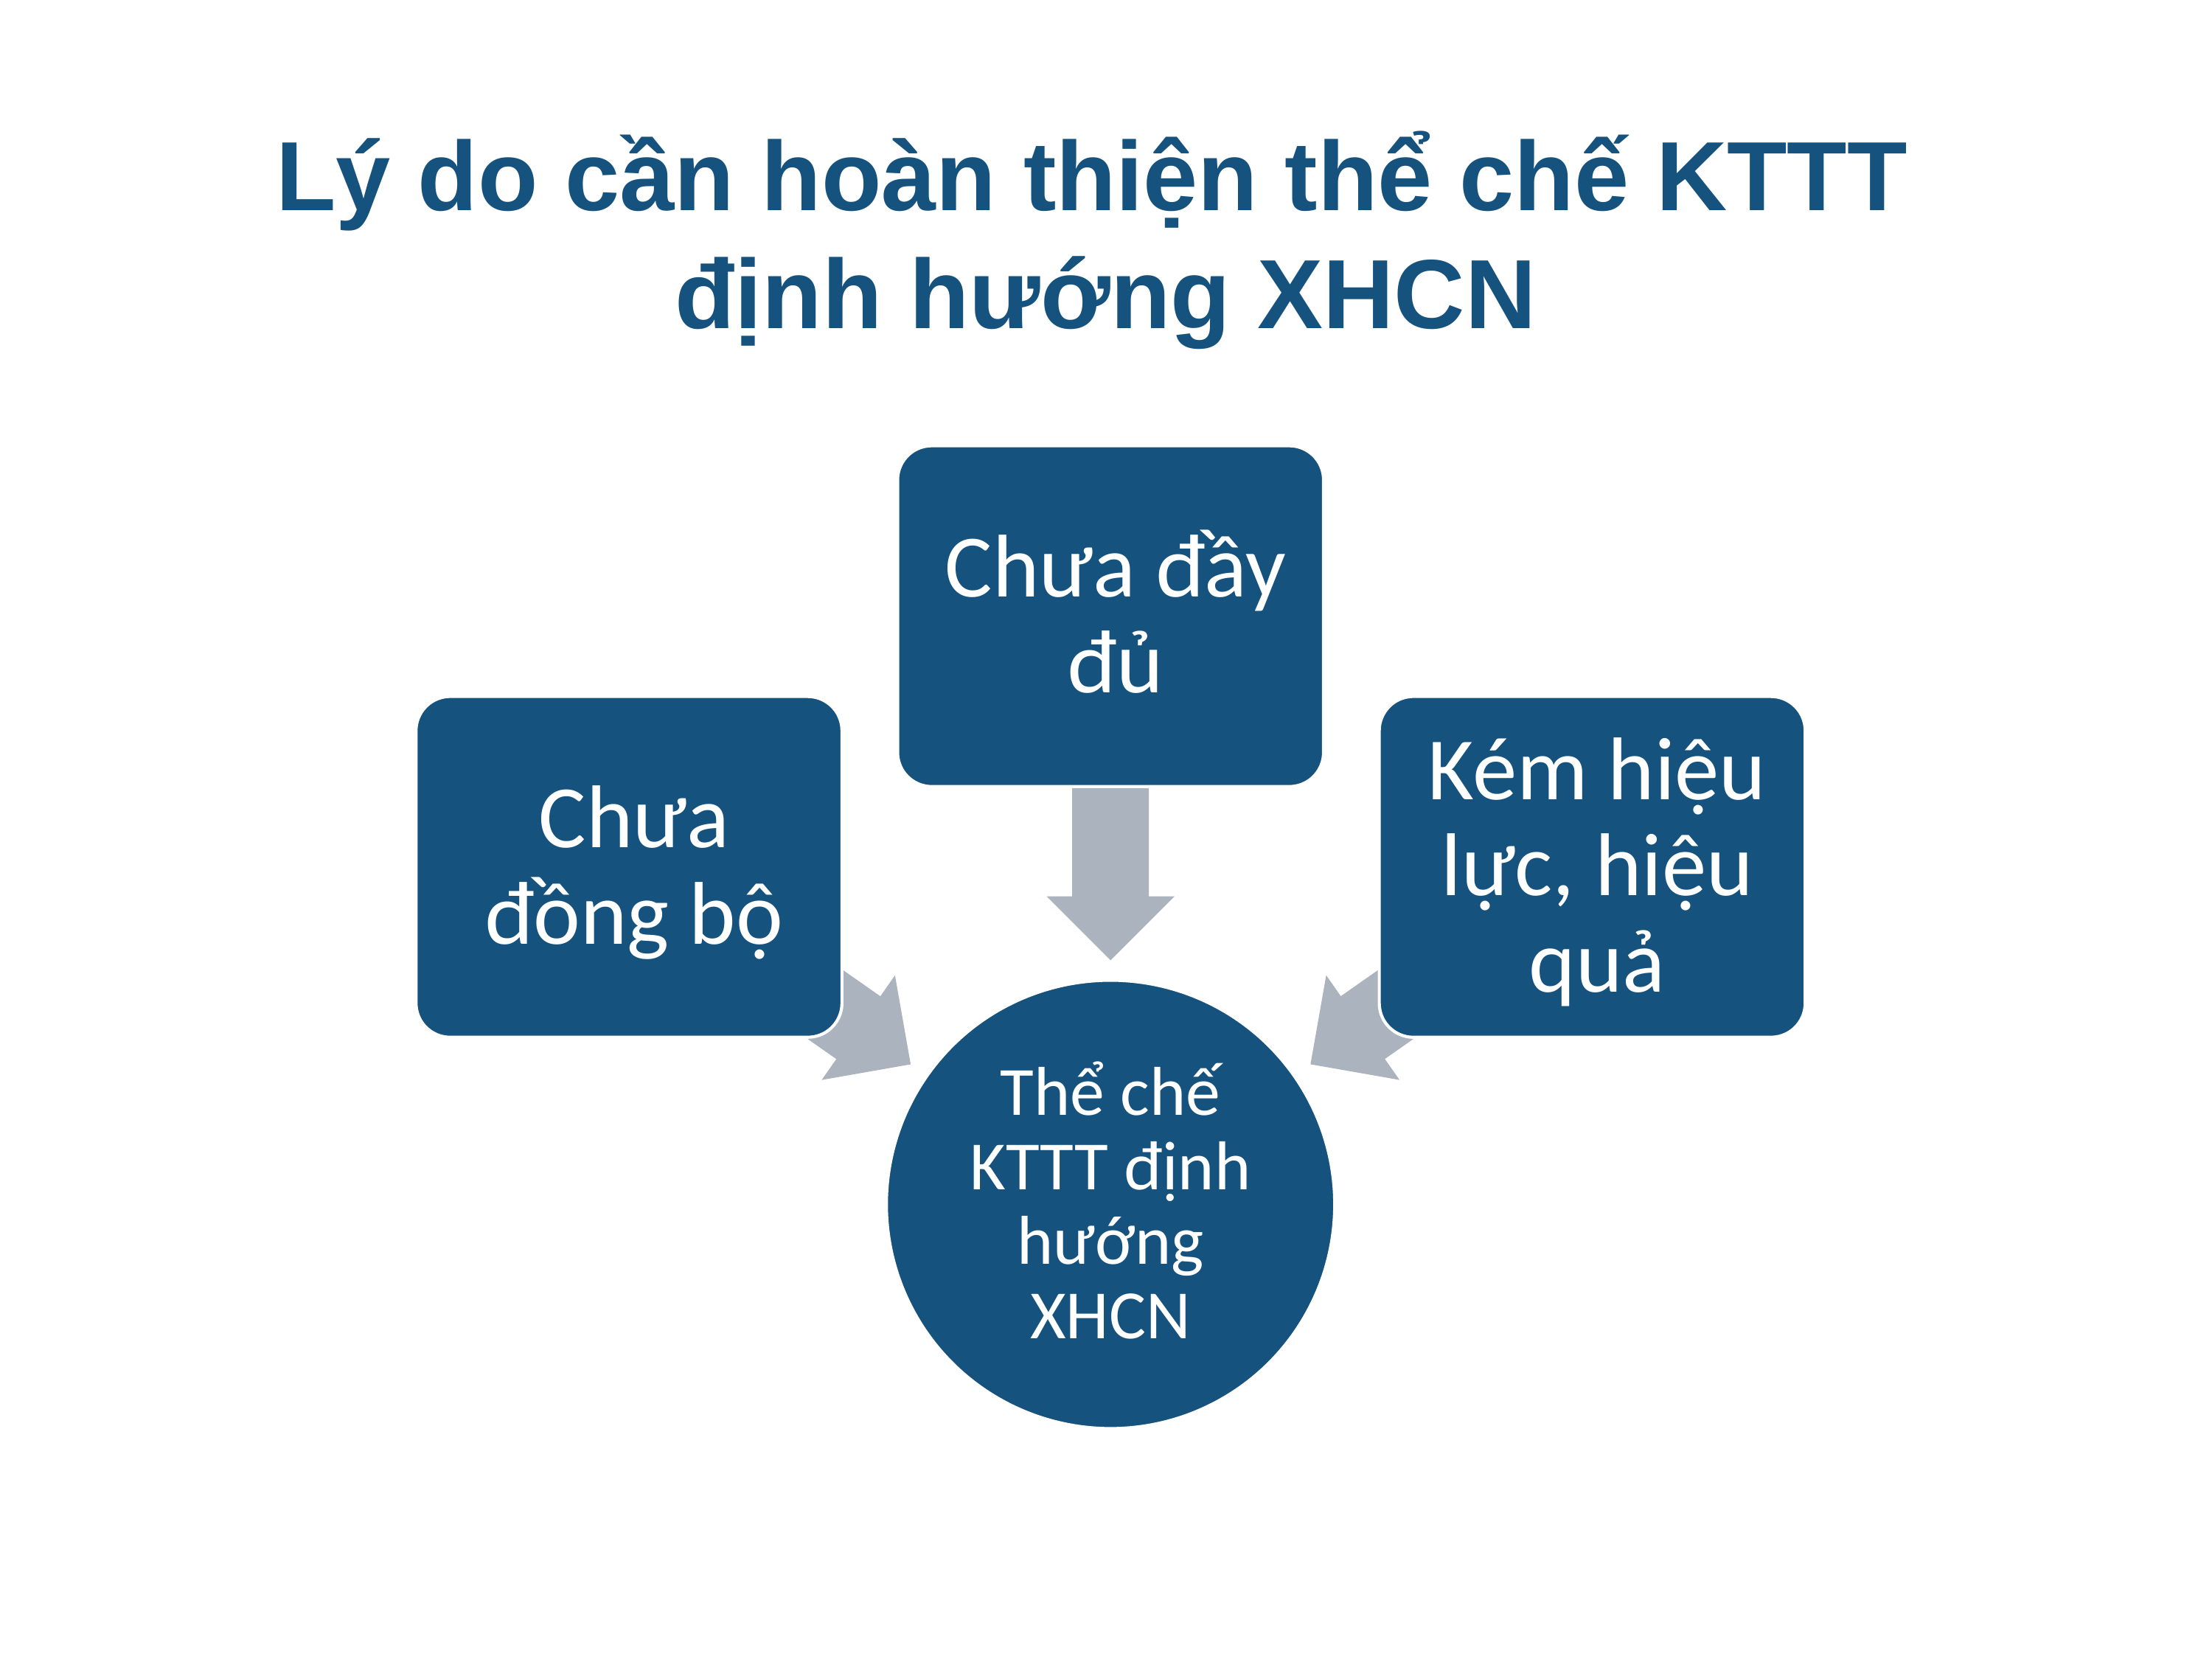

# Lý do cần hoàn thiện thể chế KTTT định hướng XHCN
Thể chế KTTT định hướng XHCN
Chưa đồng bộ
Chưa đầy đủ
Kém hiệu lực, hiệu quả